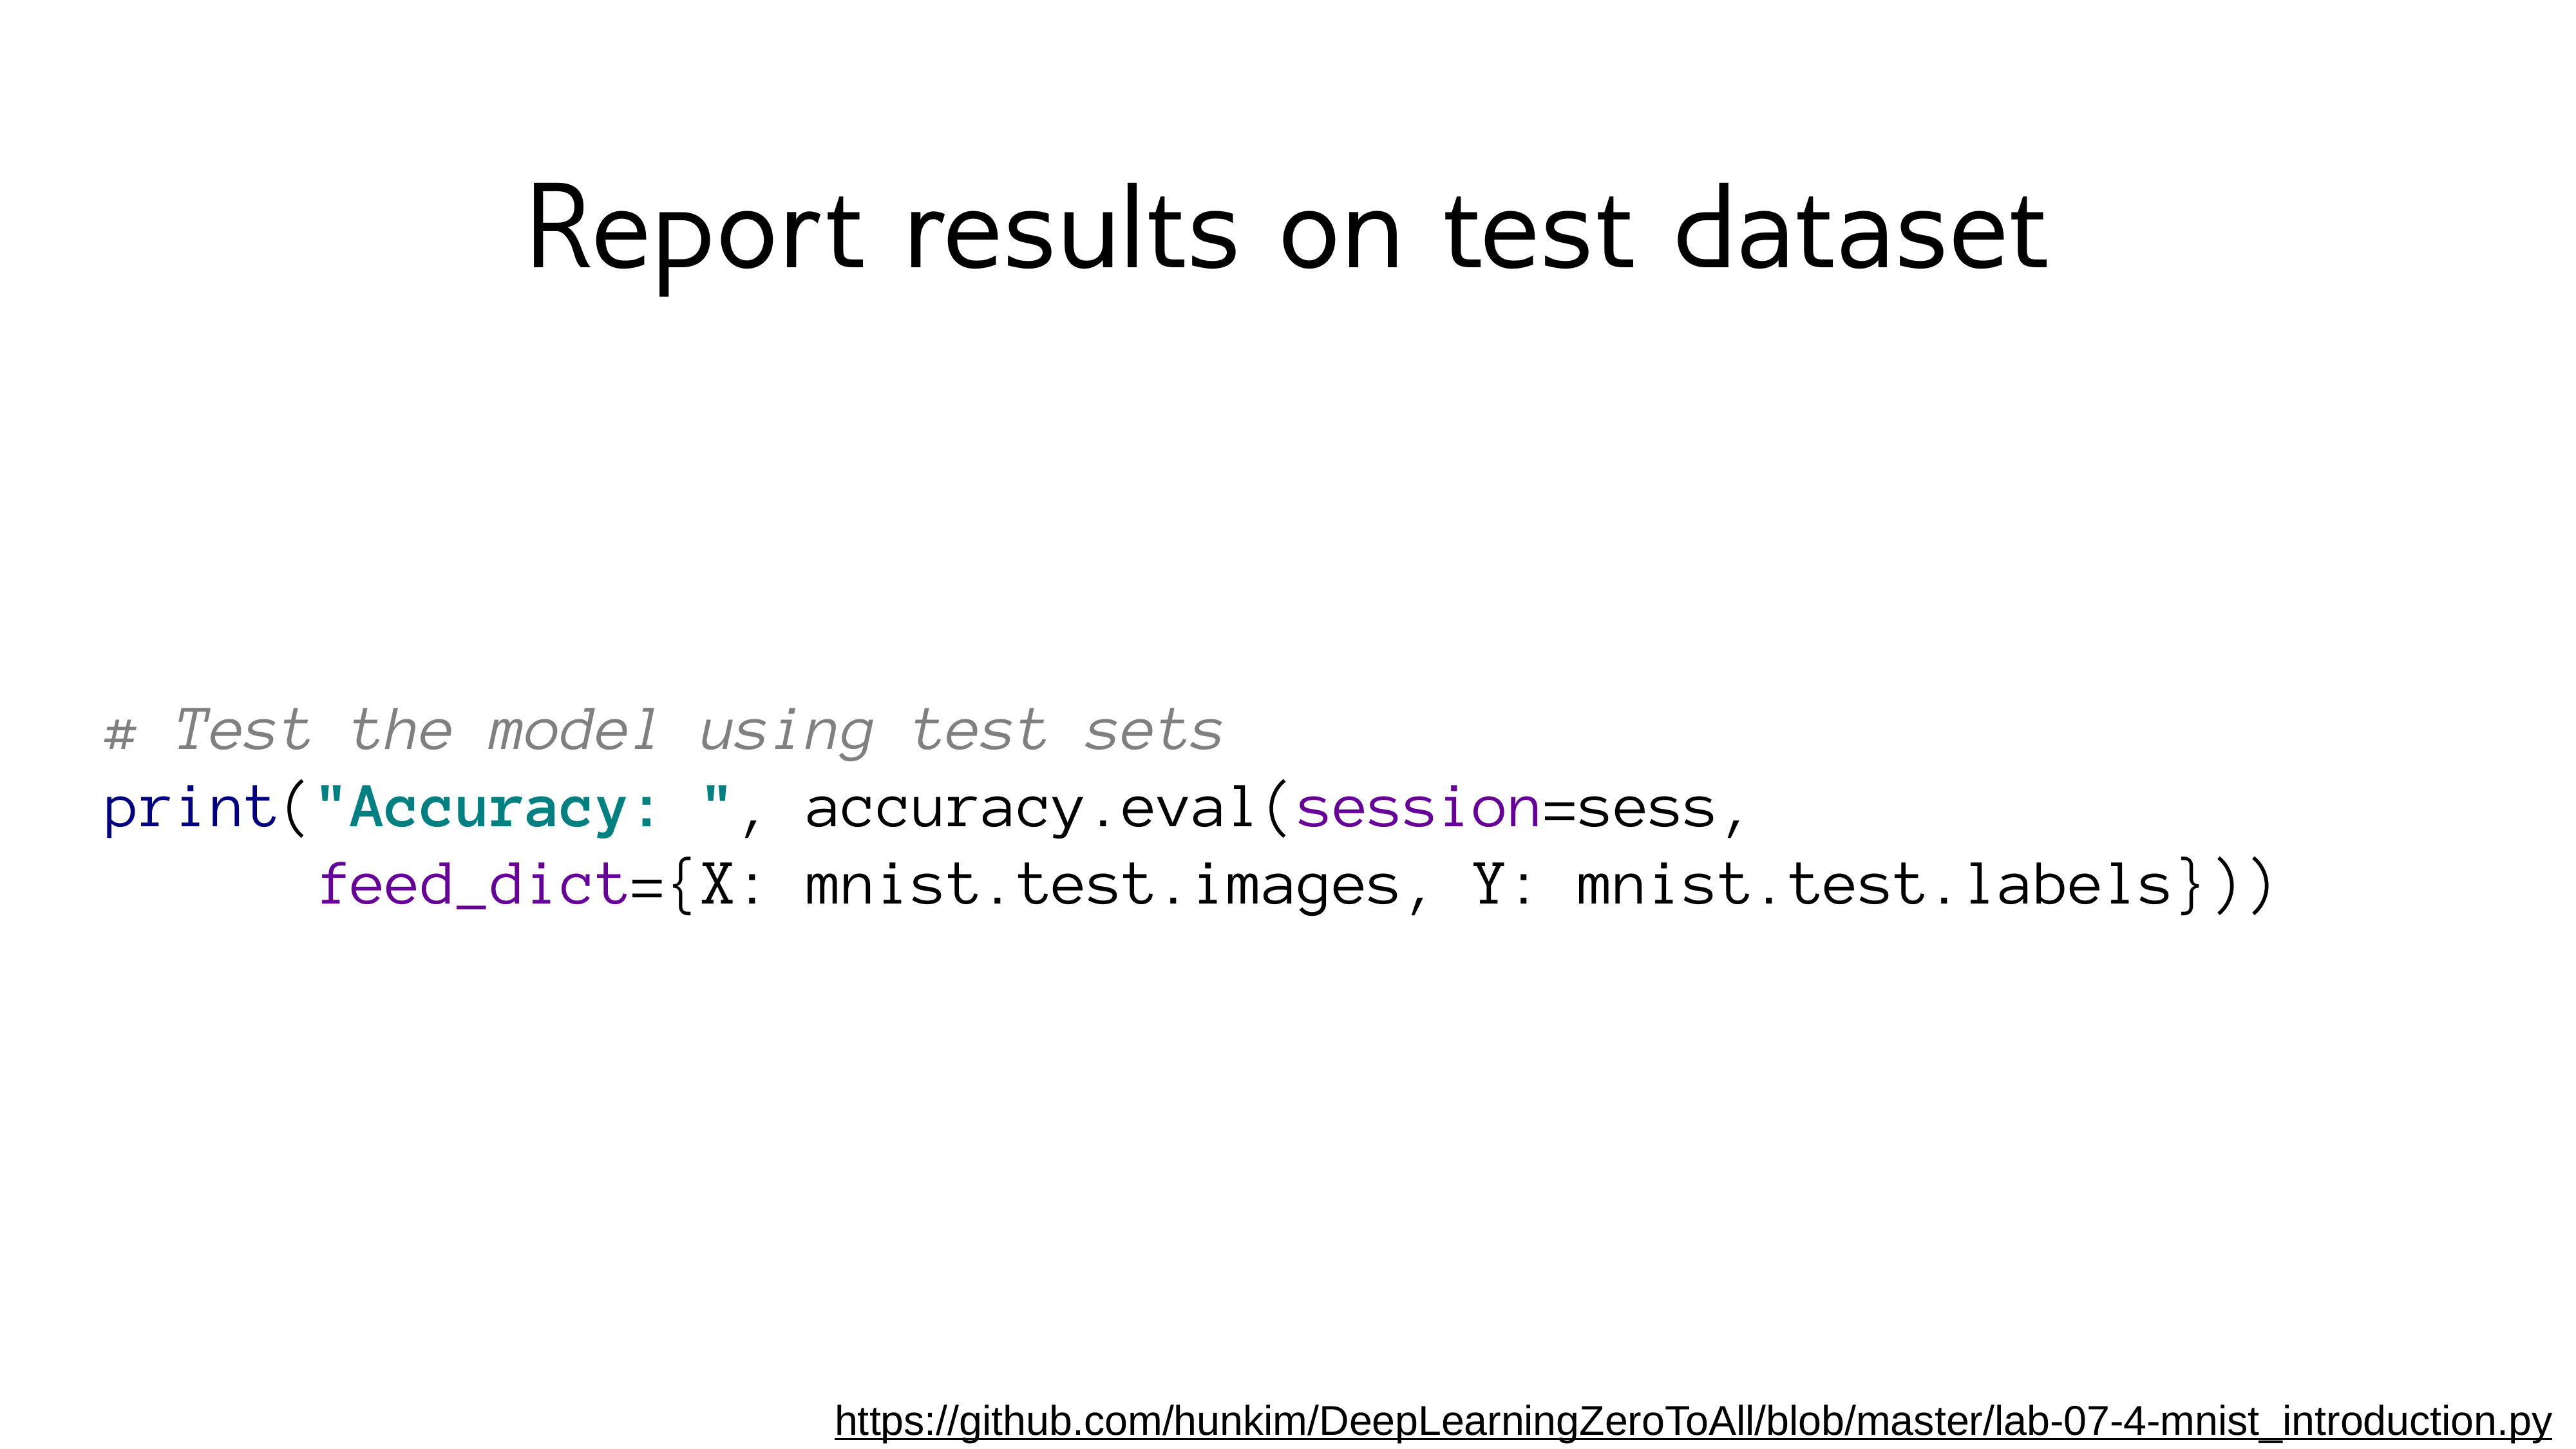

# Report results on test dataset
# Test the model using test sets
print("Accuracy: ", accuracy.eval(session=sess,
      feed_dict={X: mnist.test.images, Y: mnist.test.labels}))
https://github.com/hunkim/DeepLearningZeroToAll/blob/master/lab-07-4-mnist_introduction.py